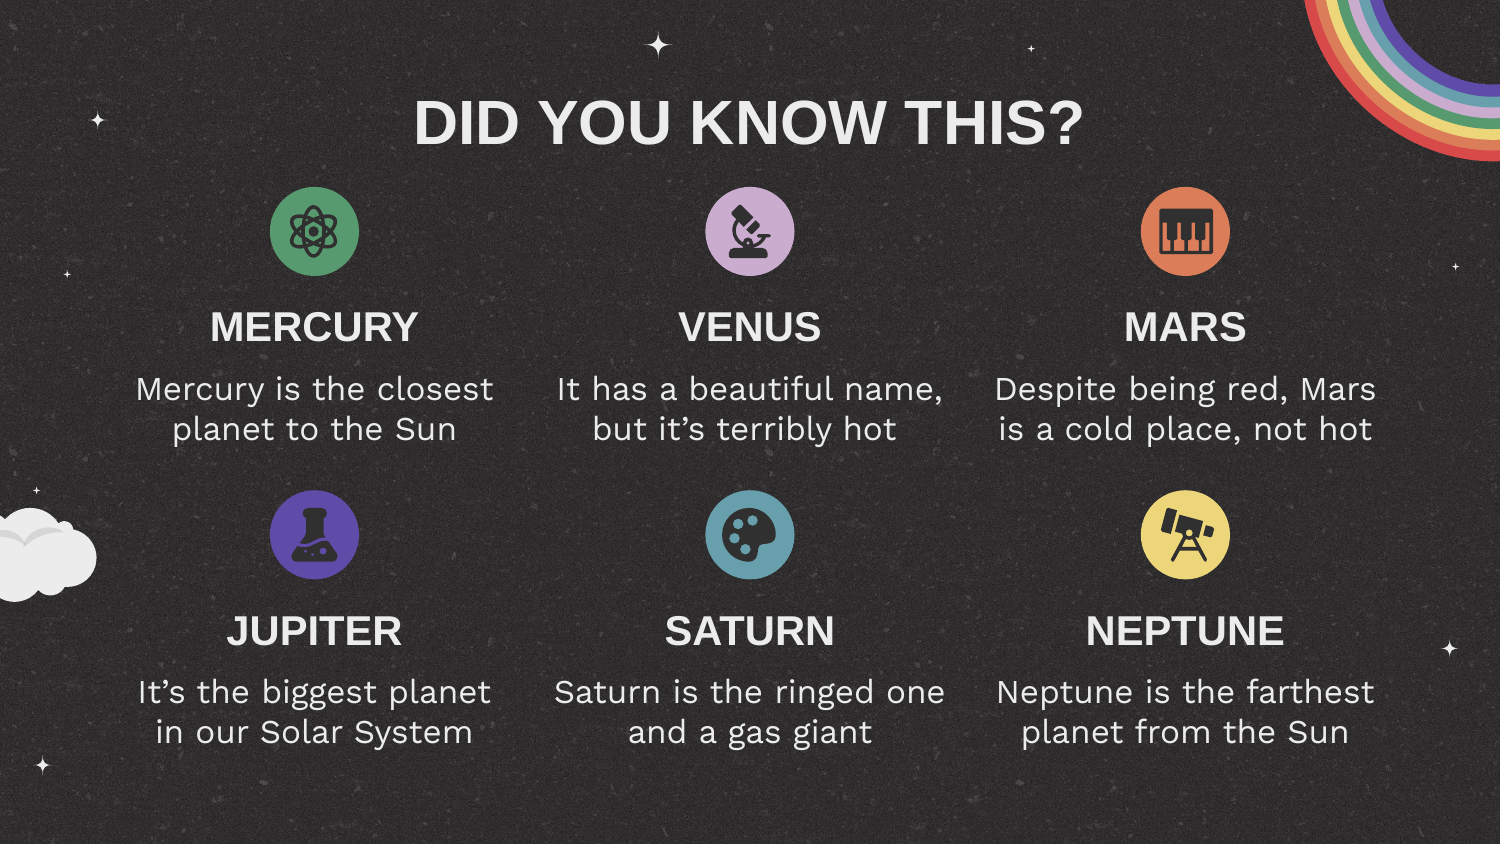

DID YOU KNOW THIS?

# MERCURY
VENUS
MARS
Mercury is the closest planet to the Sun
It has a beautiful name, but it’s terribly hot
Despite being red, Mars is a cold place, not hot

JUPITER
SATURN
NEPTUNE
It’s the biggest planet in our Solar System
Saturn is the ringed one and a gas giant
Neptune is the farthest planet from the Sun